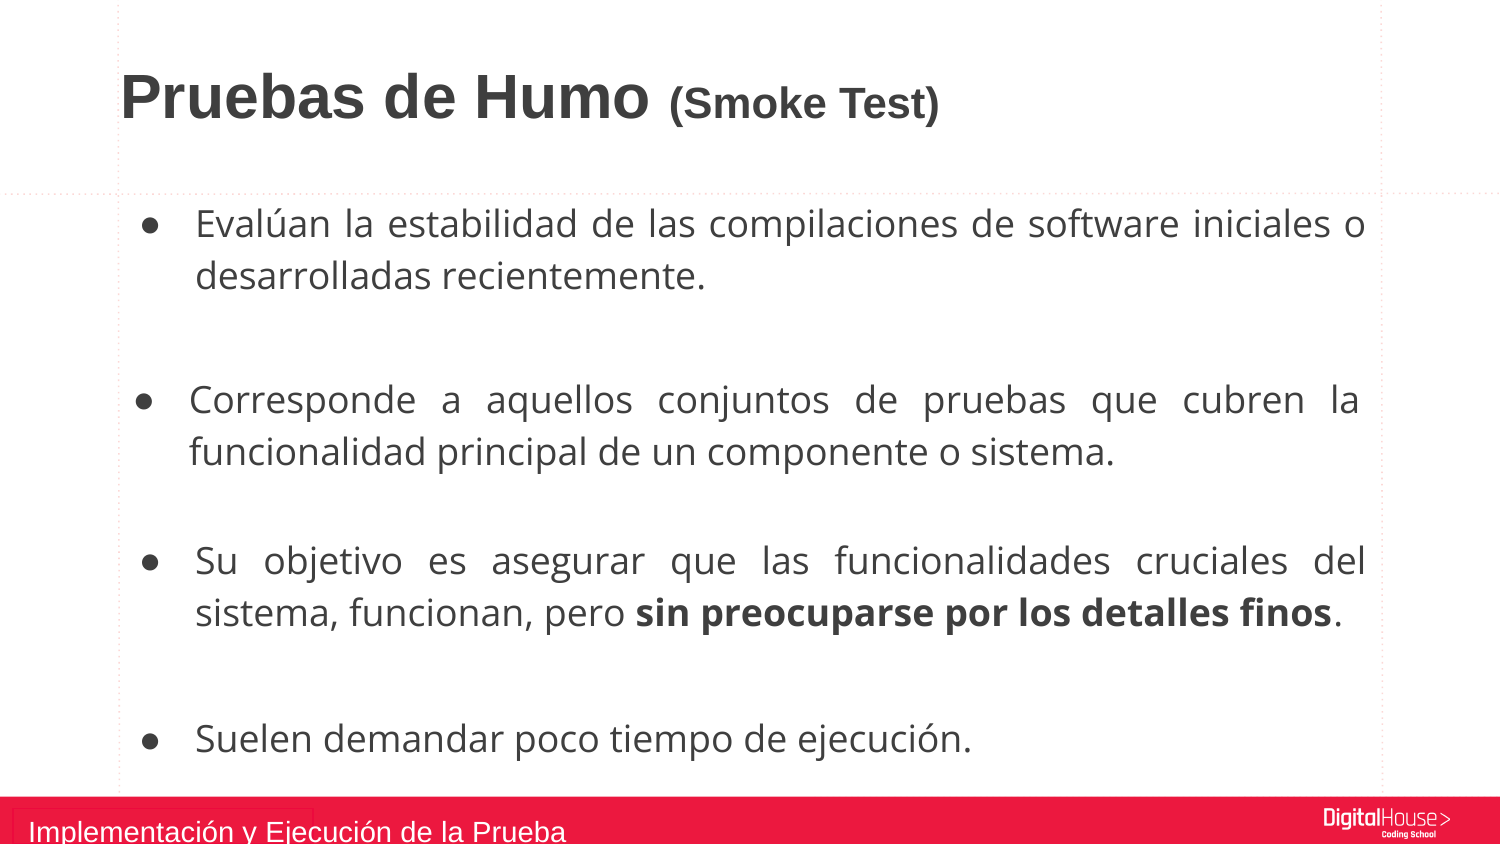

Pruebas de Humo (Smoke Test)
Evalúan la estabilidad de las compilaciones de software iniciales o desarrolladas recientemente.
Corresponde a aquellos conjuntos de pruebas que cubren la funcionalidad principal de un componente o sistema.
Su objetivo es asegurar que las funcionalidades cruciales del sistema, funcionan, pero sin preocuparse por los detalles finos.
Suelen demandar poco tiempo de ejecución.
Implementación y Ejecución de la Prueba